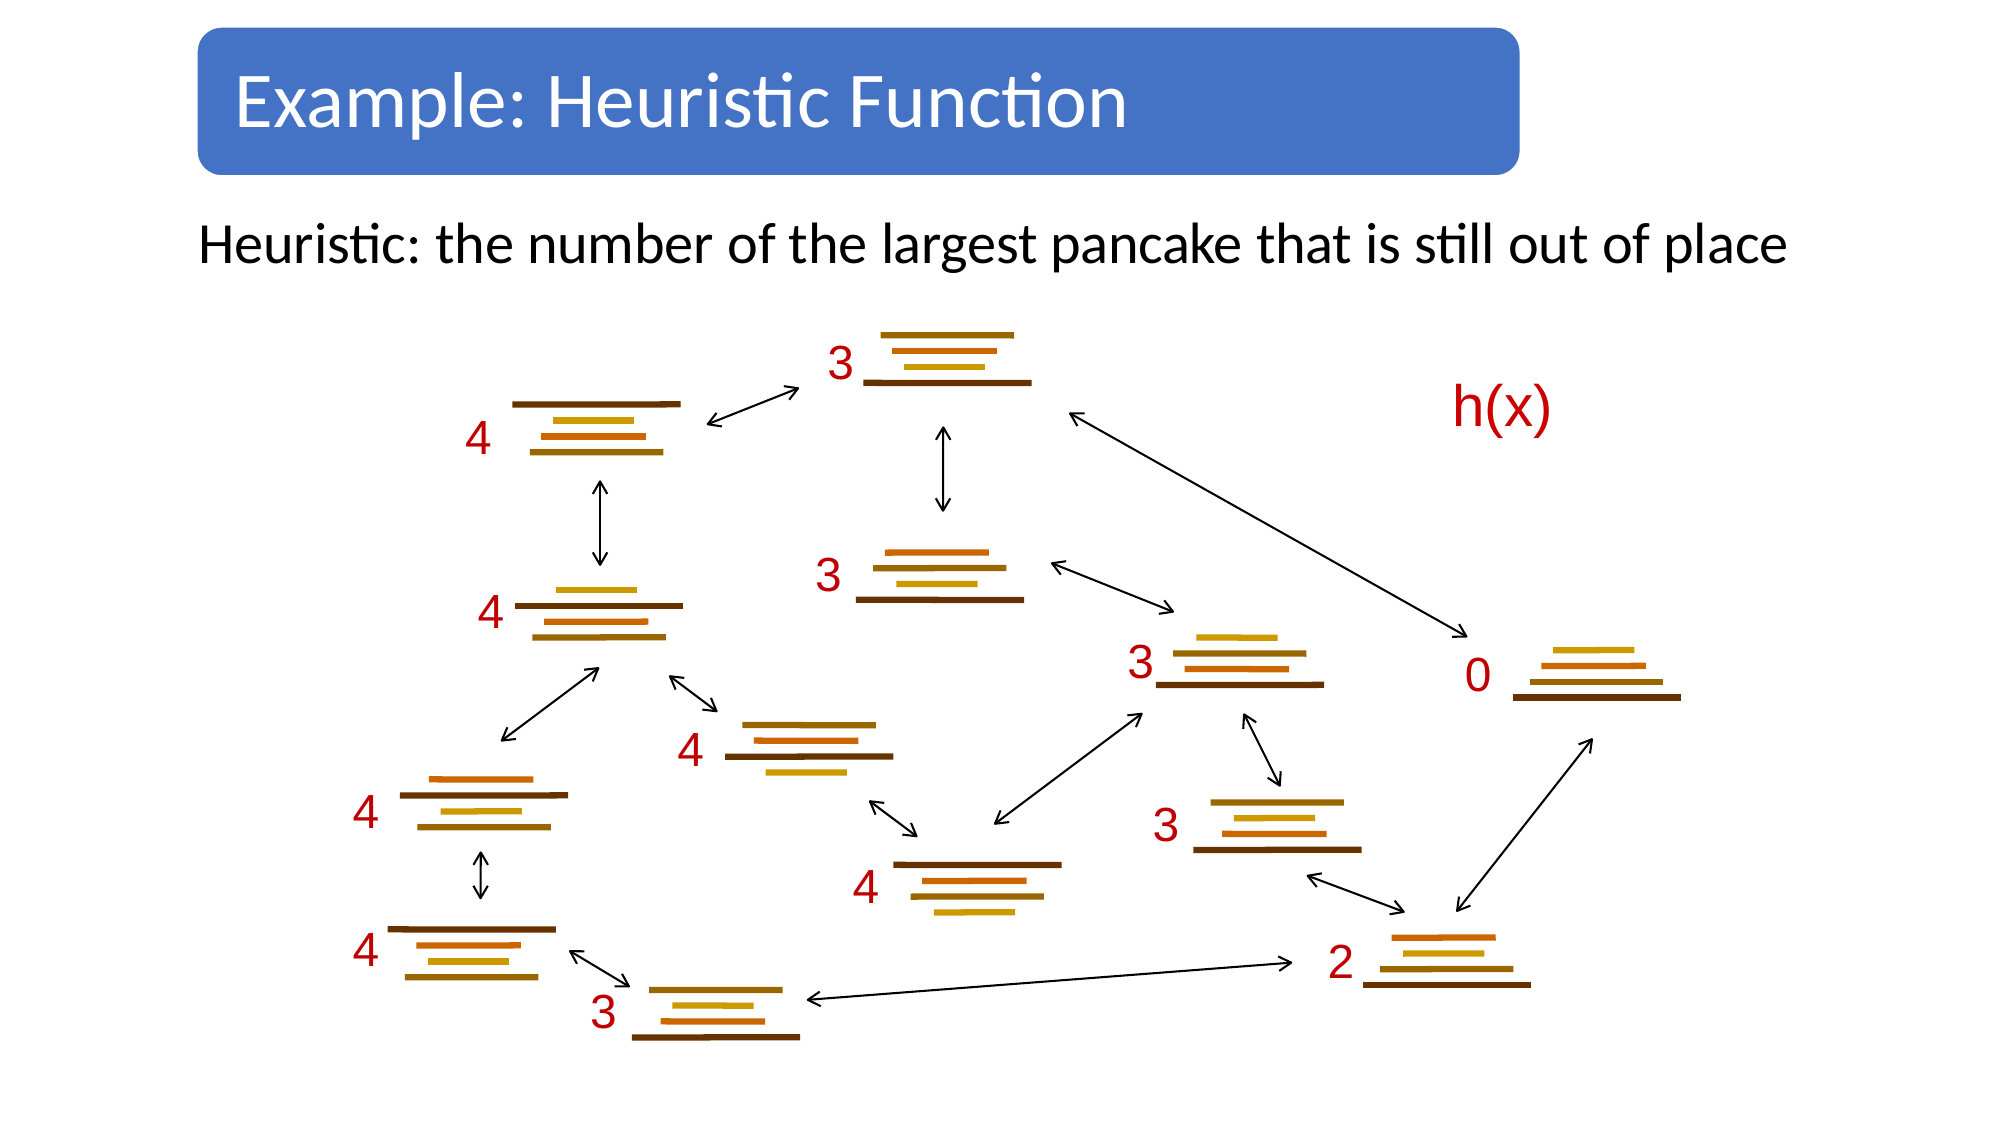

Example: Heuristic Function
Heuristic: the number of the largest pancake that is still out of place
3

h(x)

4

3

4

3

0

4

4

3

4

4
2

3